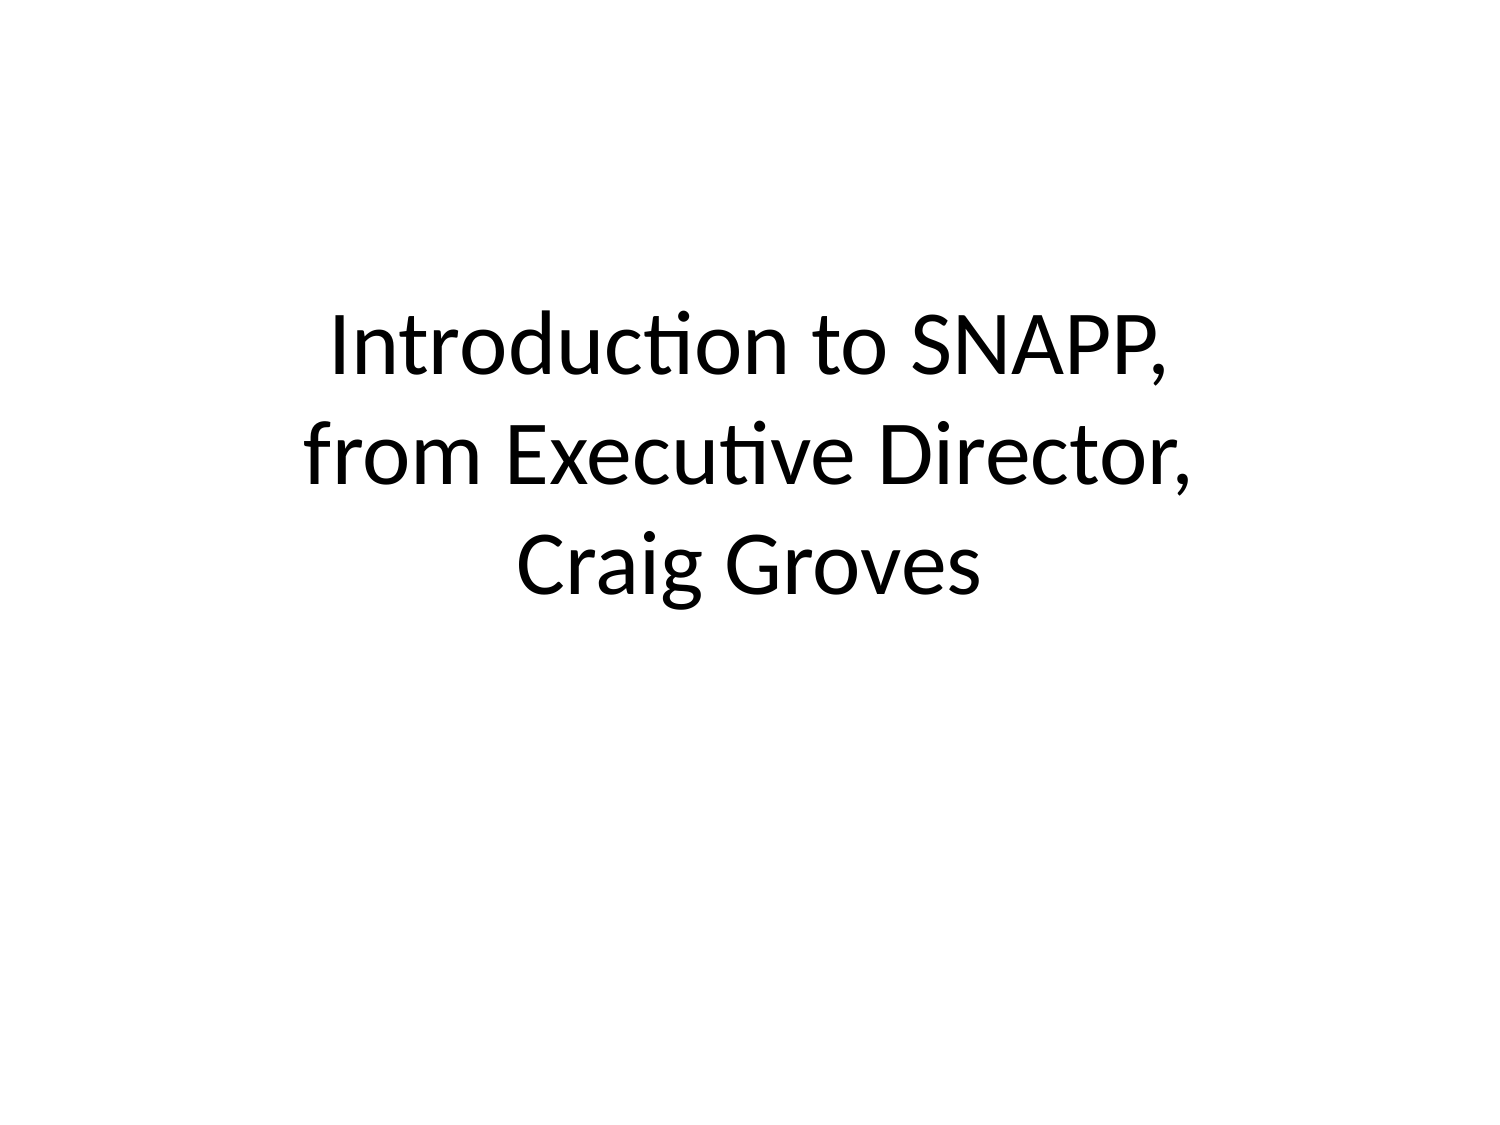

# Introduction to SNAPP, from Executive Director, Craig Groves